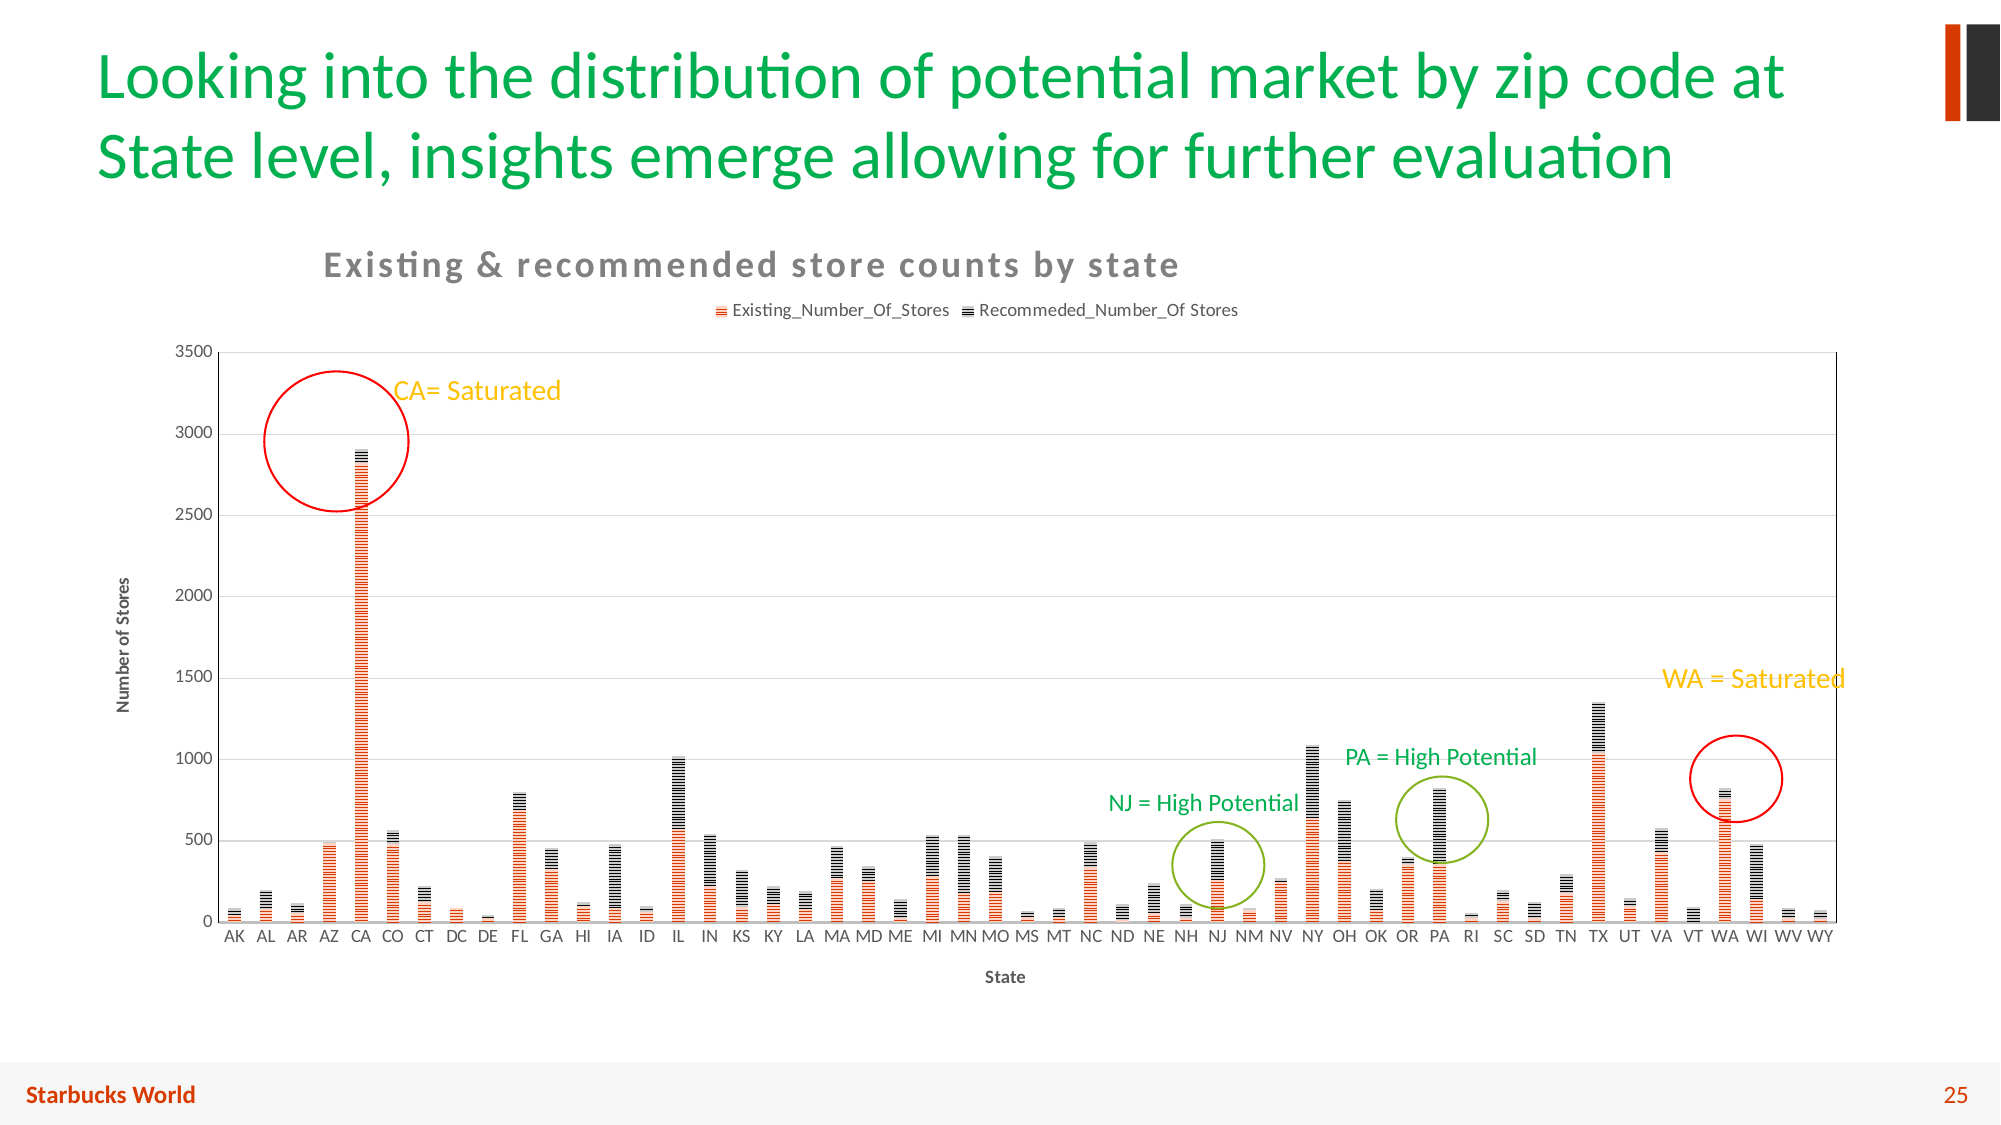

Looking into the distribution of potential market by zip code at State level, insights emerge allowing for further evaluation

### Chart: Existing & recommended store counts by state

| Category | Existing_Number_Of_Stores | Recommeded_Number_Of Stores |
|---|---|---|
| AK | 49.0 | 38.0 |
| AL | 85.0 | 117.0 |
| AR | 55.0 | 64.0 |
| AZ | 488.0 | 8.0 |
| CA | 2821.0 | 85.0 |
| CO | 481.0 | 87.0 |
| CT | 123.0 | 101.0 |
| DC | 91.0 | 0.0 |
| DE | 25.0 | 22.0 |
| FL | 694.0 | 110.0 |
| GA | 326.0 | 132.0 |
| HI | 99.0 | 24.0 |
| IA | 89.0 | 392.0 |
| ID | 67.0 | 32.0 |
| IL | 575.0 | 447.0 |
| IN | 221.0 | 325.0 |
| KS | 94.0 | 229.0 |
| KY | 116.0 | 107.0 |
| LA | 84.0 | 109.0 |
| MA | 273.0 | 197.0 |
| MD | 257.0 | 89.0 |
| ME | 30.0 | 112.0 |
| MI | 283.0 | 255.0 |
| MN | 184.0 | 356.0 |
| MO | 188.0 | 217.0 |
| MS | 32.0 | 40.0 |
| MT | 36.0 | 55.0 |
| NC | 338.0 | 155.0 |
| ND | 13.0 | 100.0 |
| NE | 58.0 | 182.0 |
| NH | 29.0 | 84.0 |
| NJ | 261.0 | 251.0 |
| NM | 76.0 | 14.0 |
| NV | 253.0 | 17.0 |
| NY | 645.0 | 448.0 |
| OH | 378.0 | 377.0 |
| OK | 79.0 | 128.0 |
| OR | 359.0 | 45.0 |
| PA | 357.0 | 471.0 |
| RI | 27.0 | 32.0 |
| SC | 131.0 | 68.0 |
| SD | 25.0 | 102.0 |
| TN | 180.0 | 115.0 |
| TX | 1042.0 | 315.0 |
| UT | 101.0 | 48.0 |
| VA | 432.0 | 146.0 |
| VT | 8.0 | 89.0 |
| WA | 757.0 | 68.0 |
| WI | 145.0 | 338.0 |
| WV | 25.0 | 65.0 |
| WY | 23.0 | 51.0 |
CA= Saturated

WA = Saturated
PA = High Potential

NJ = High Potential